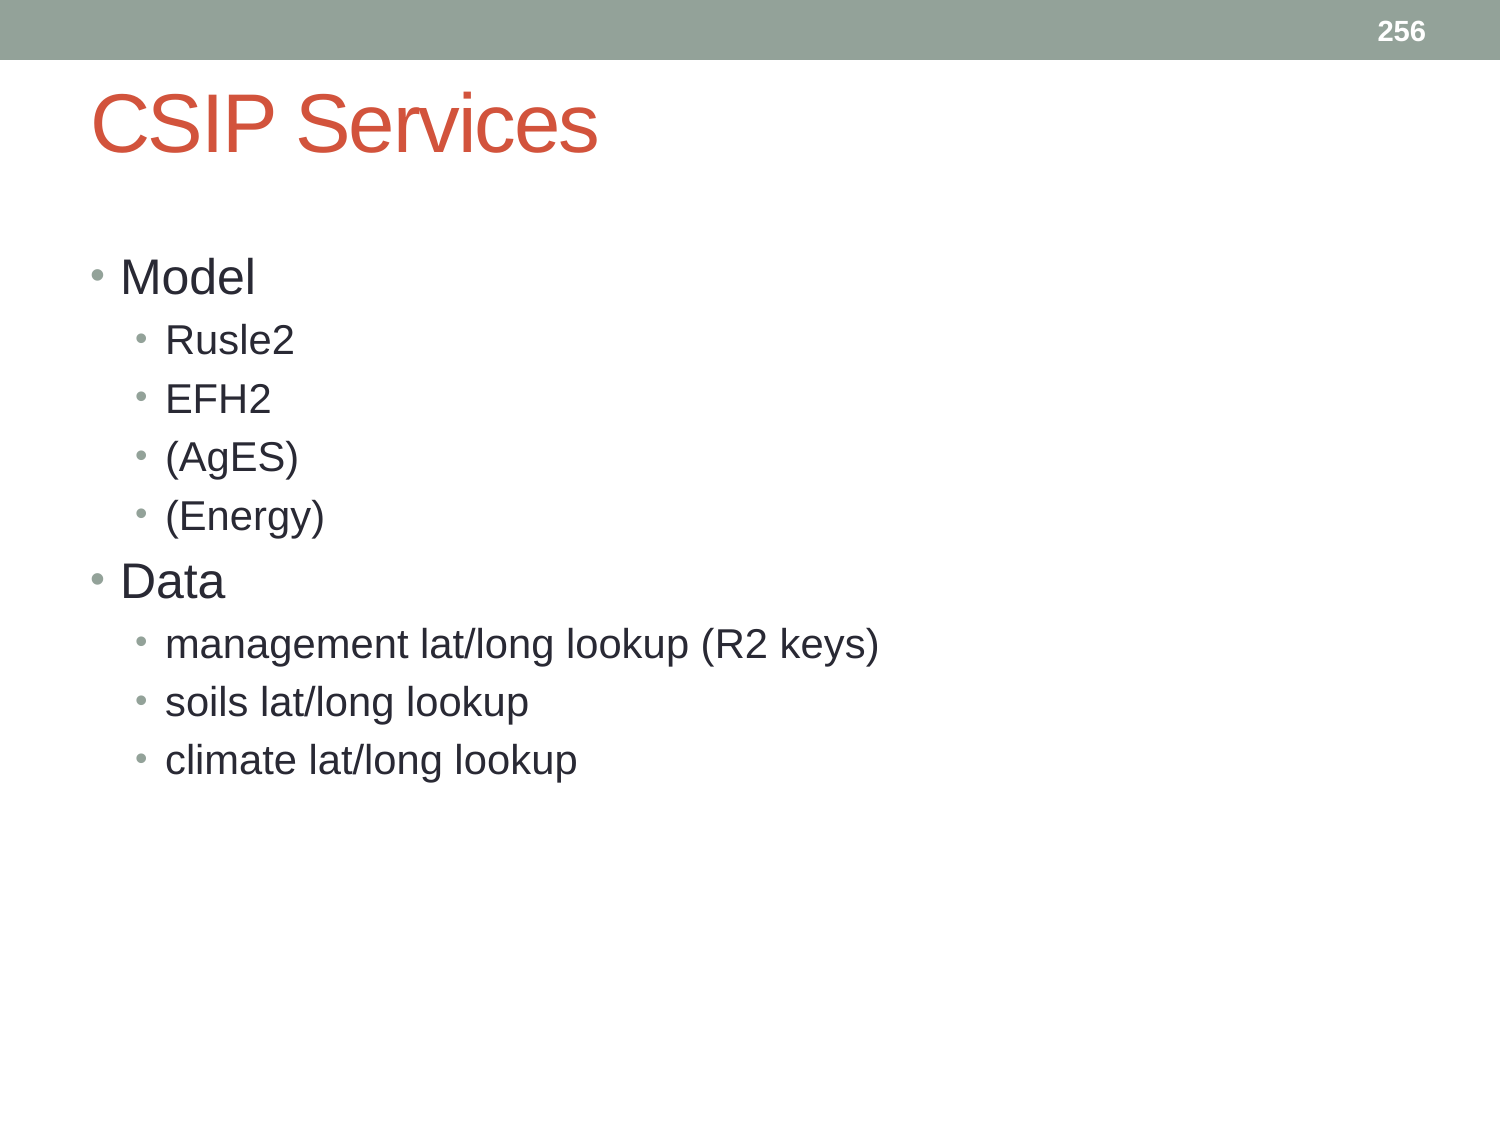

256
# CSIP Services
Model
Rusle2
EFH2
(AgES)
(Energy)
Data
management lat/long lookup (R2 keys)
soils lat/long lookup
climate lat/long lookup